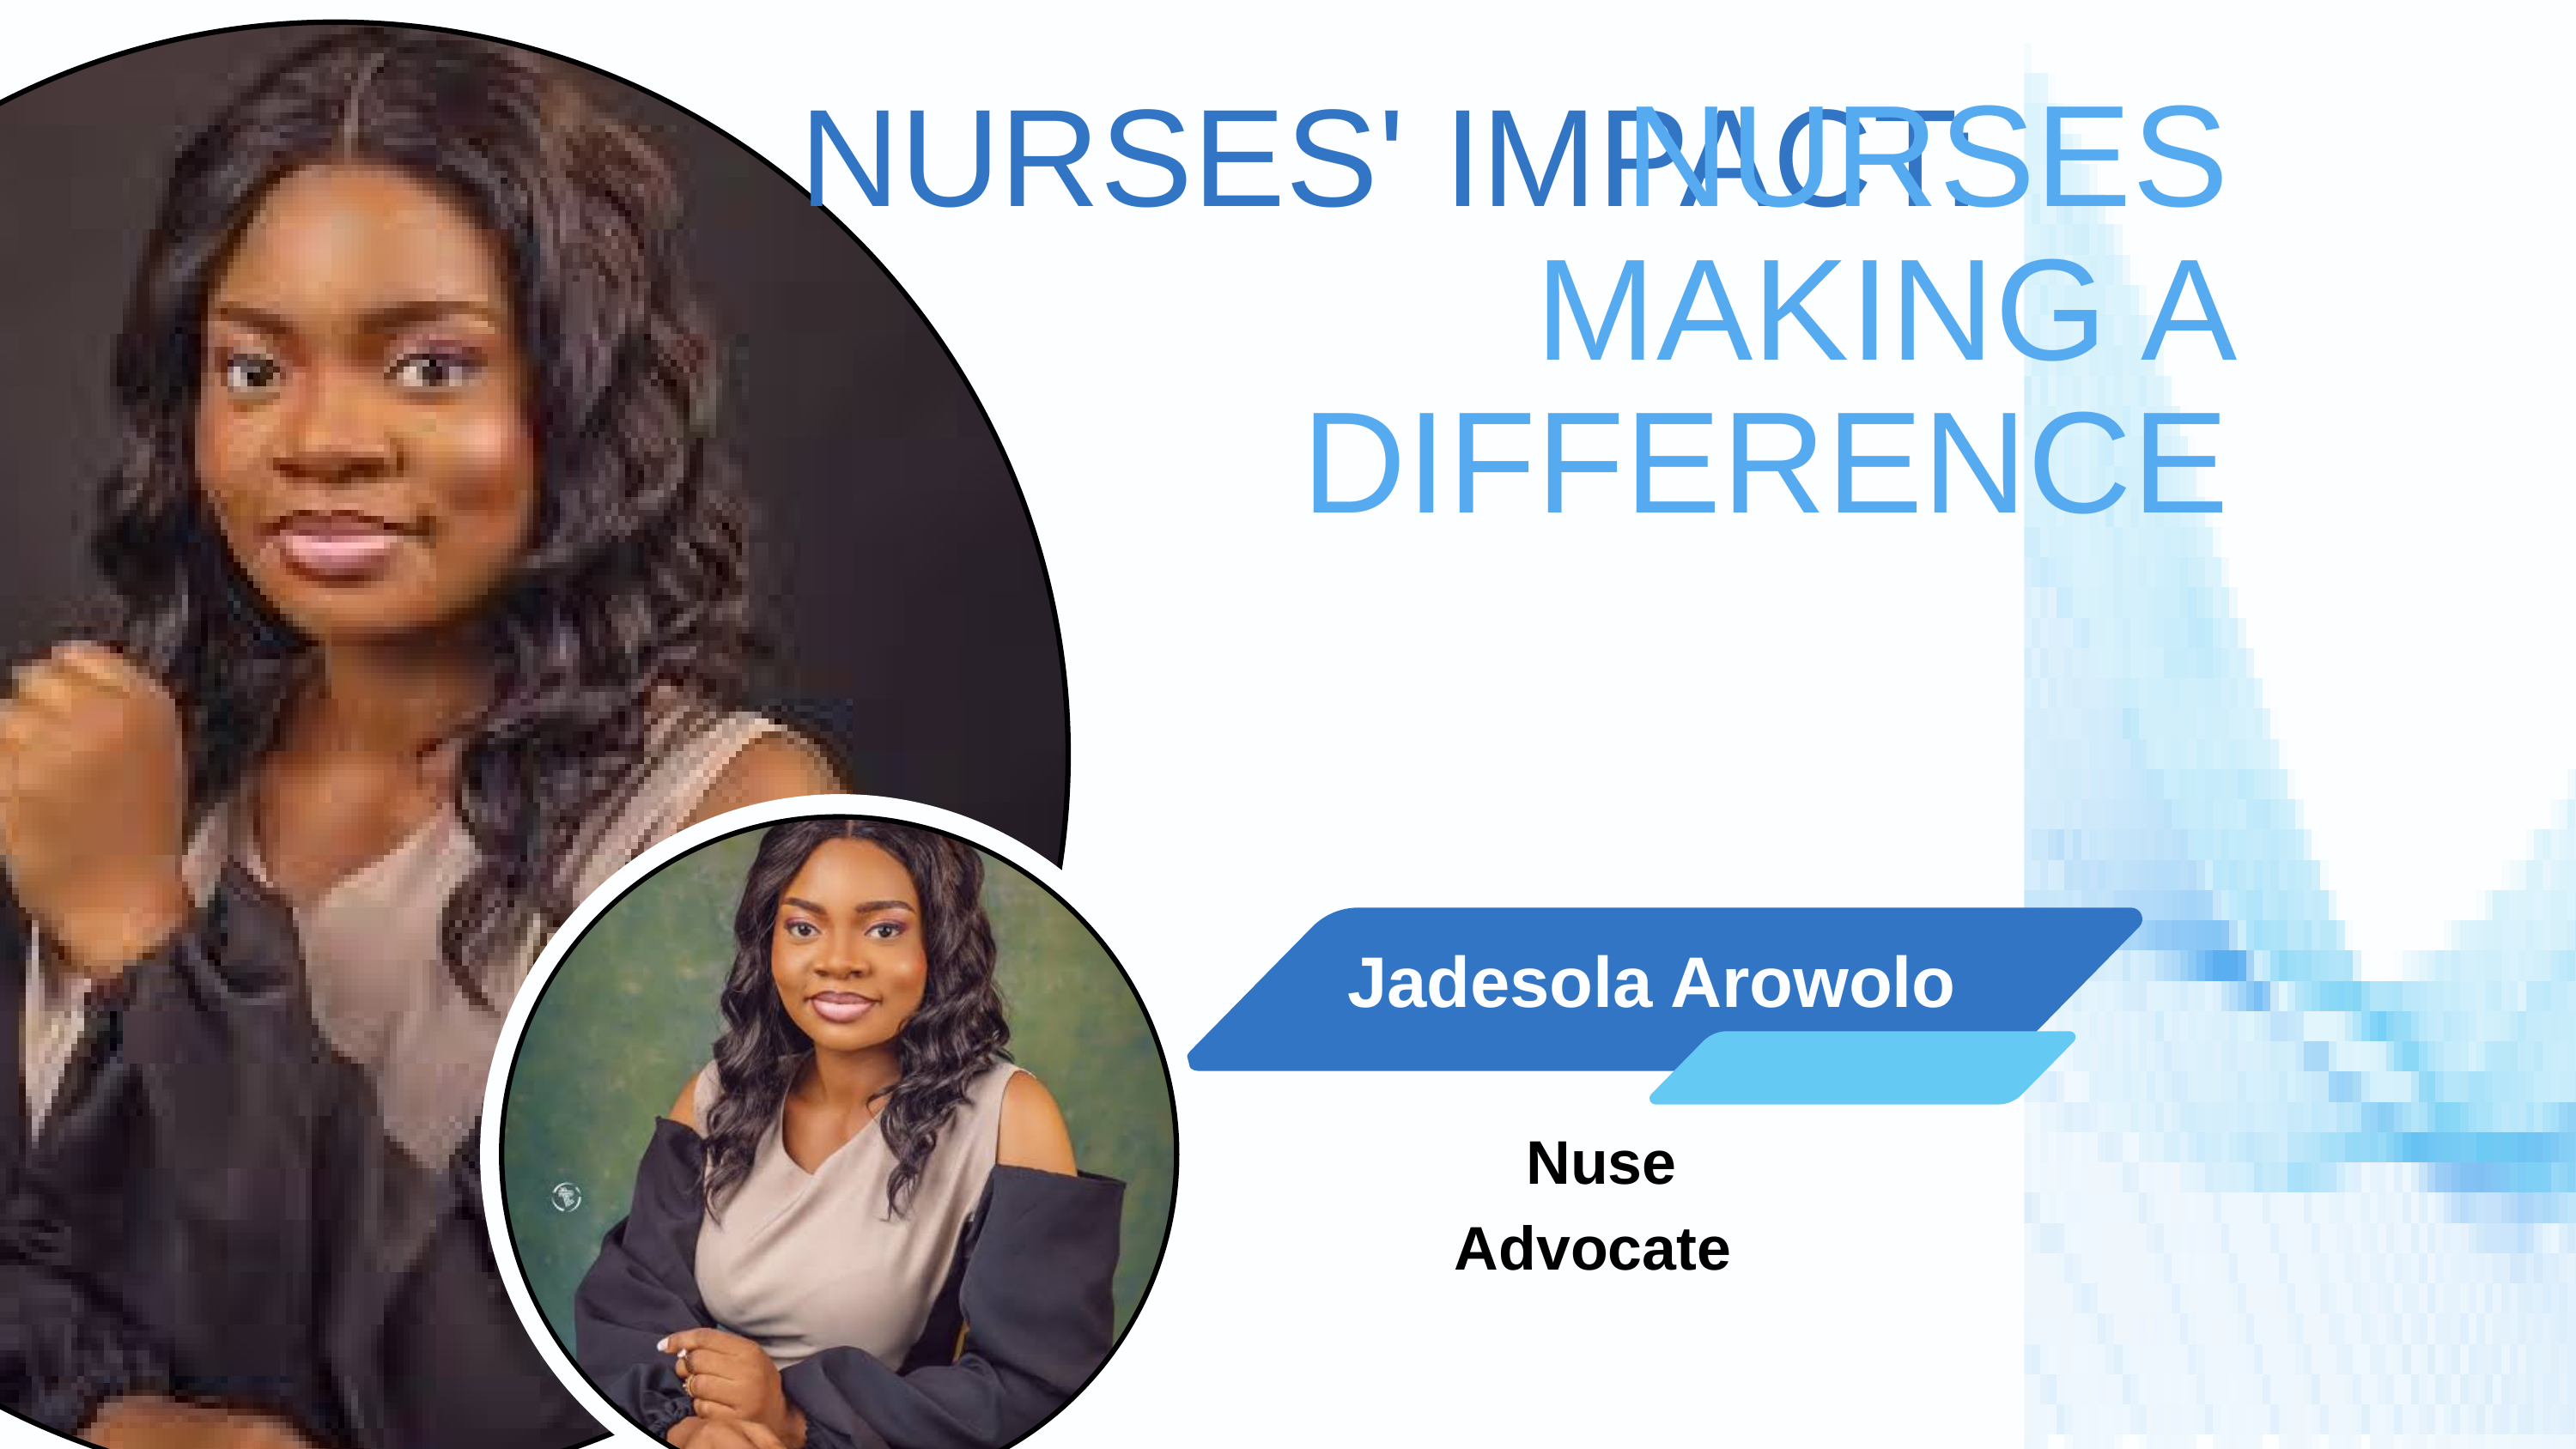

NURSES' IMPACT:
NURSES MAKING A DIFFERENCE

   Jadesola Arowolo

Nuse Advocate